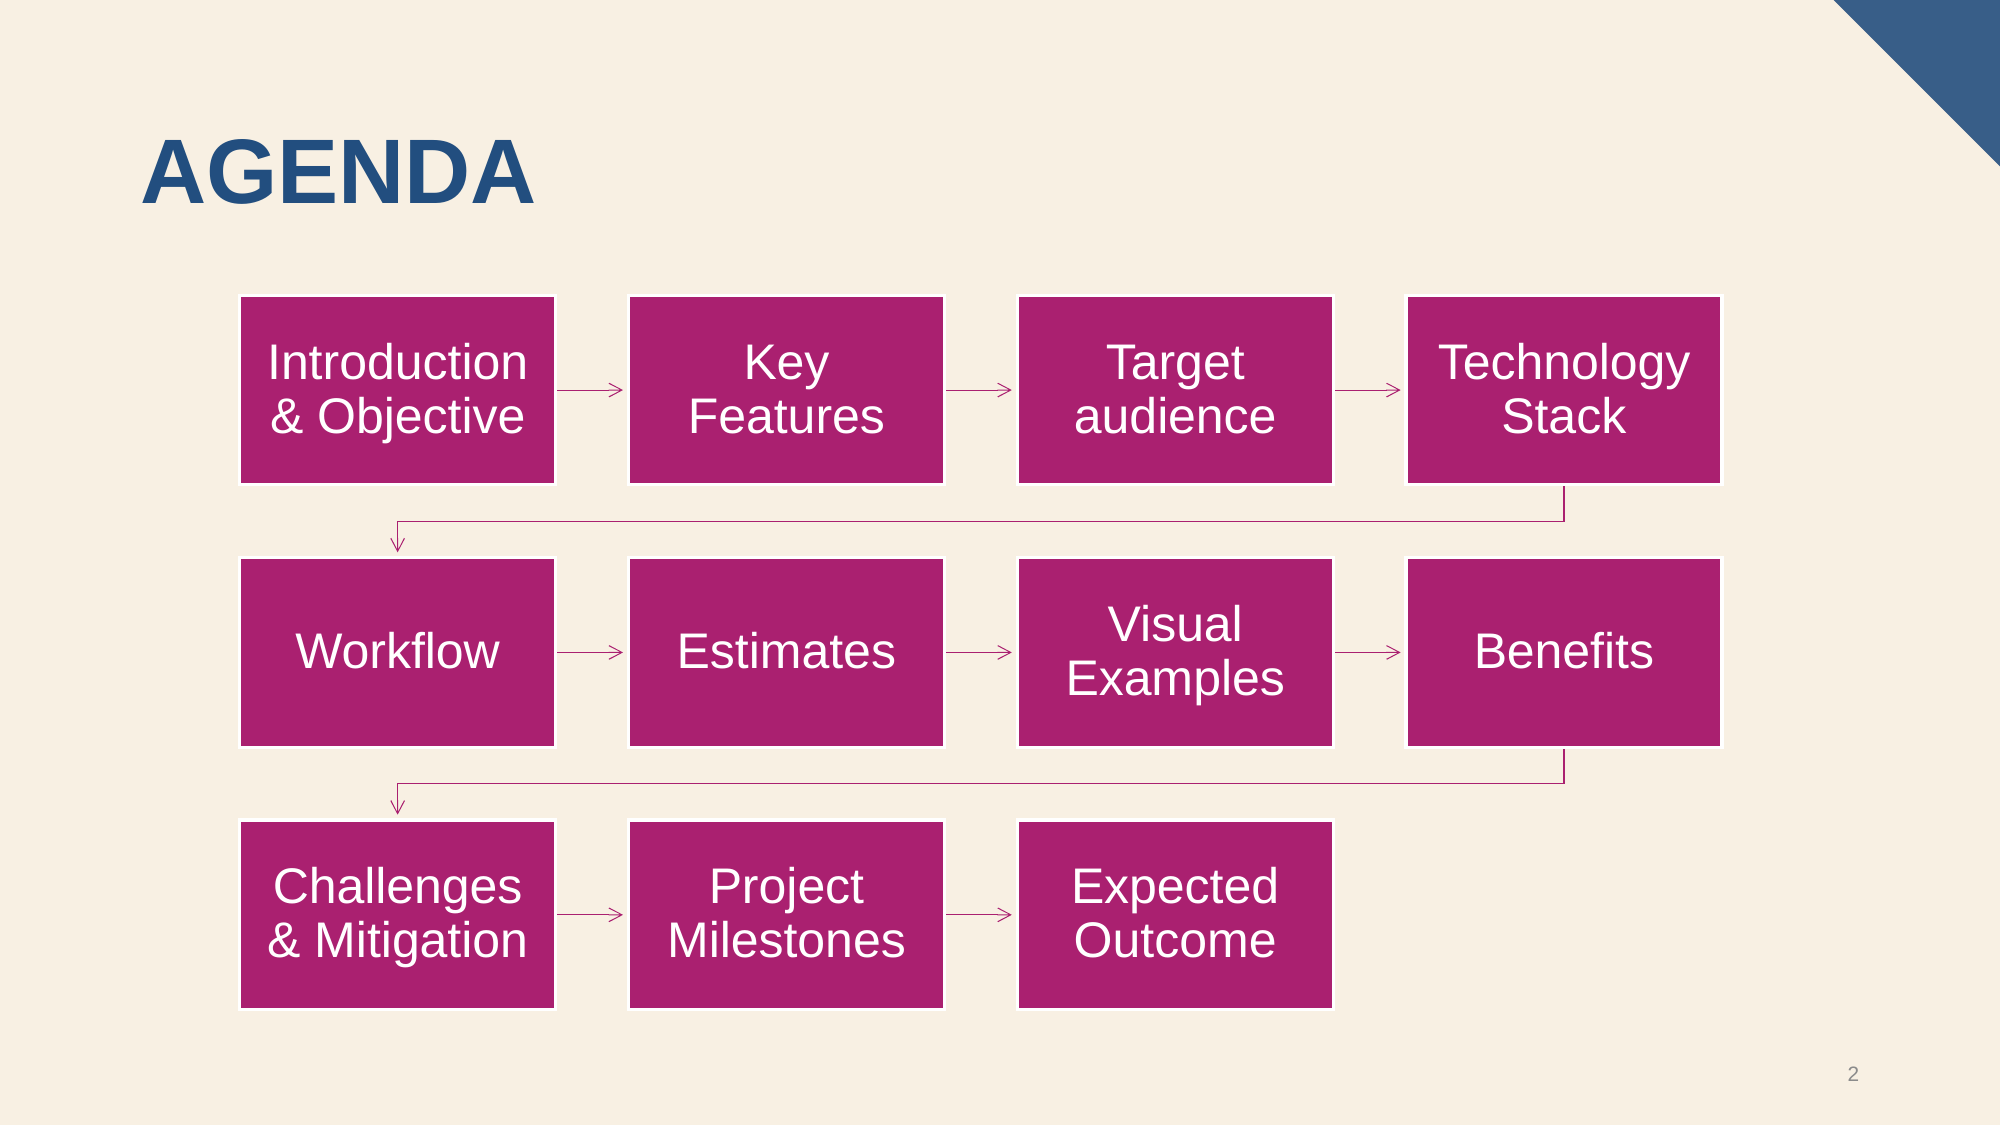

# Agenda

Introduction & Objective

Key Features

Target audience

Technology Stack

Workflow

Estimates

Visual Examples

Benefits

Challenges & Mitigation

Project Milestones
Expected Outcome
2